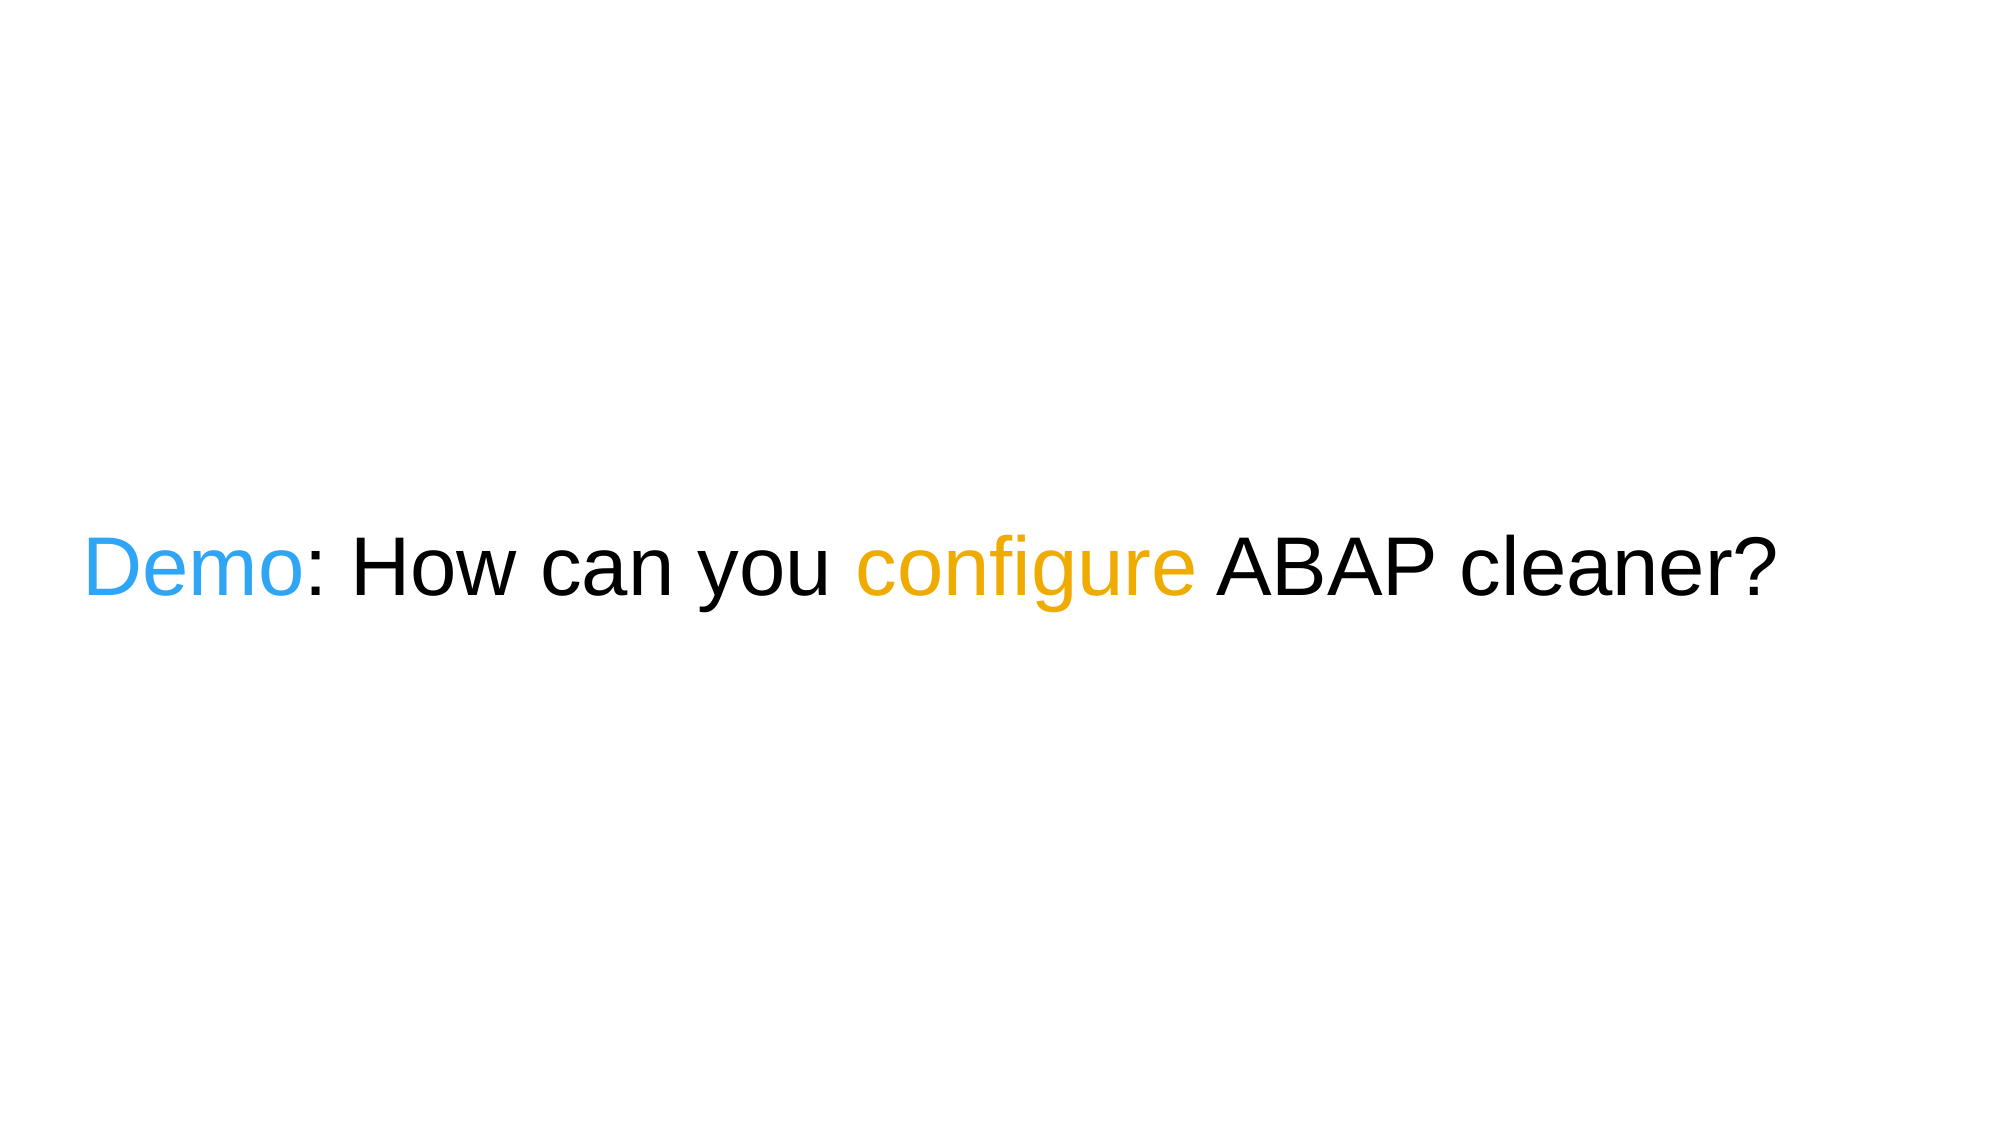

# Demo: How can you configure ABAP cleaner?